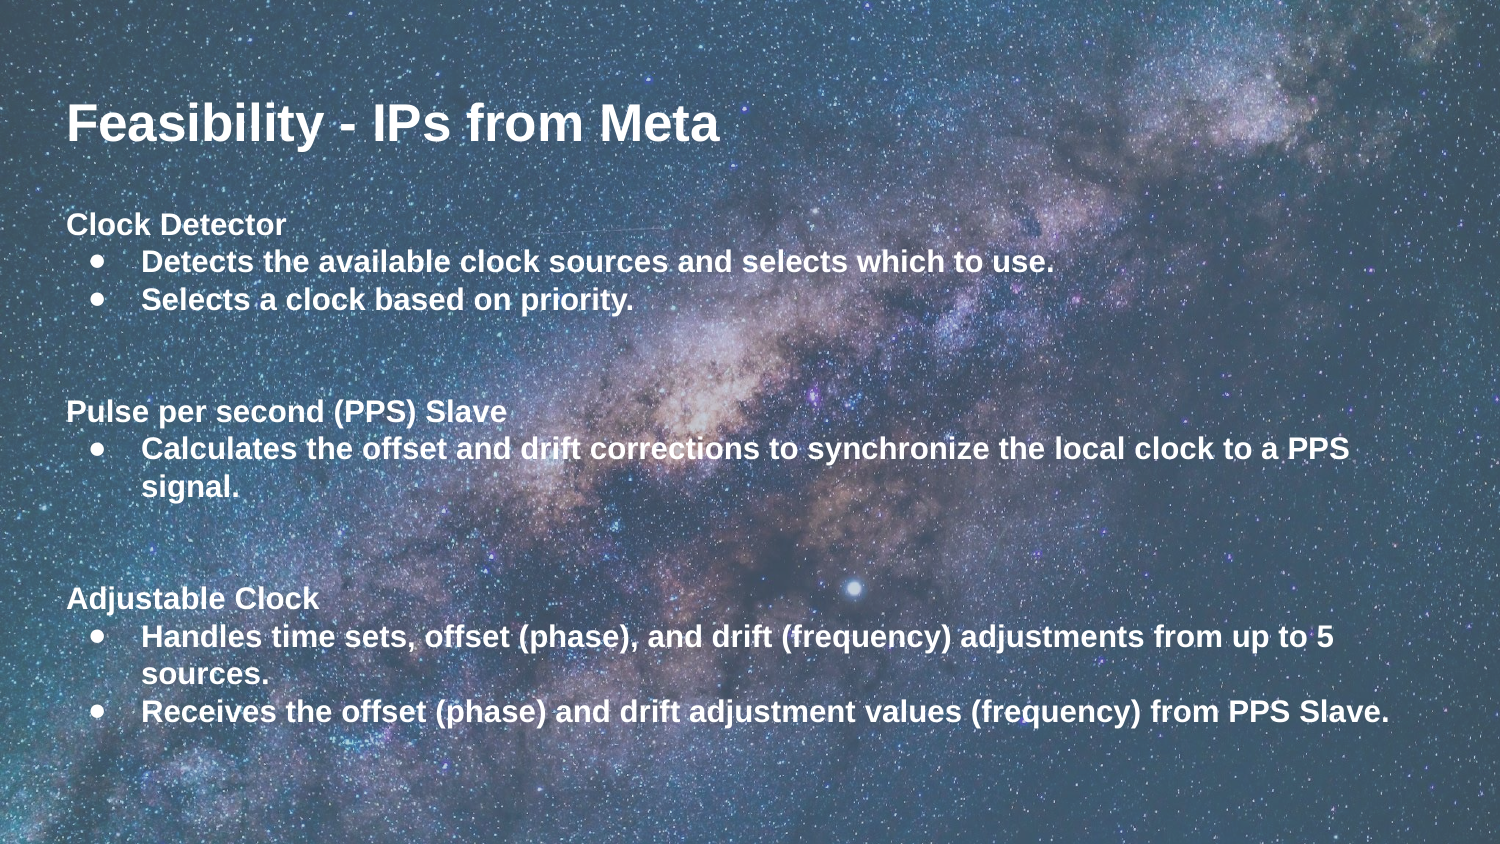

# Feasibility - IPs from Meta
Clock Detector
Detects the available clock sources and selects which to use.
Selects a clock based on priority.

Pulse per second (PPS) Slave
Calculates the offset and drift corrections to synchronize the local clock to a PPS signal.

Adjustable Clock
Handles time sets, offset (phase), and drift (frequency) adjustments from up to 5 sources.
Receives the offset (phase) and drift adjustment values (frequency) from PPS Slave.